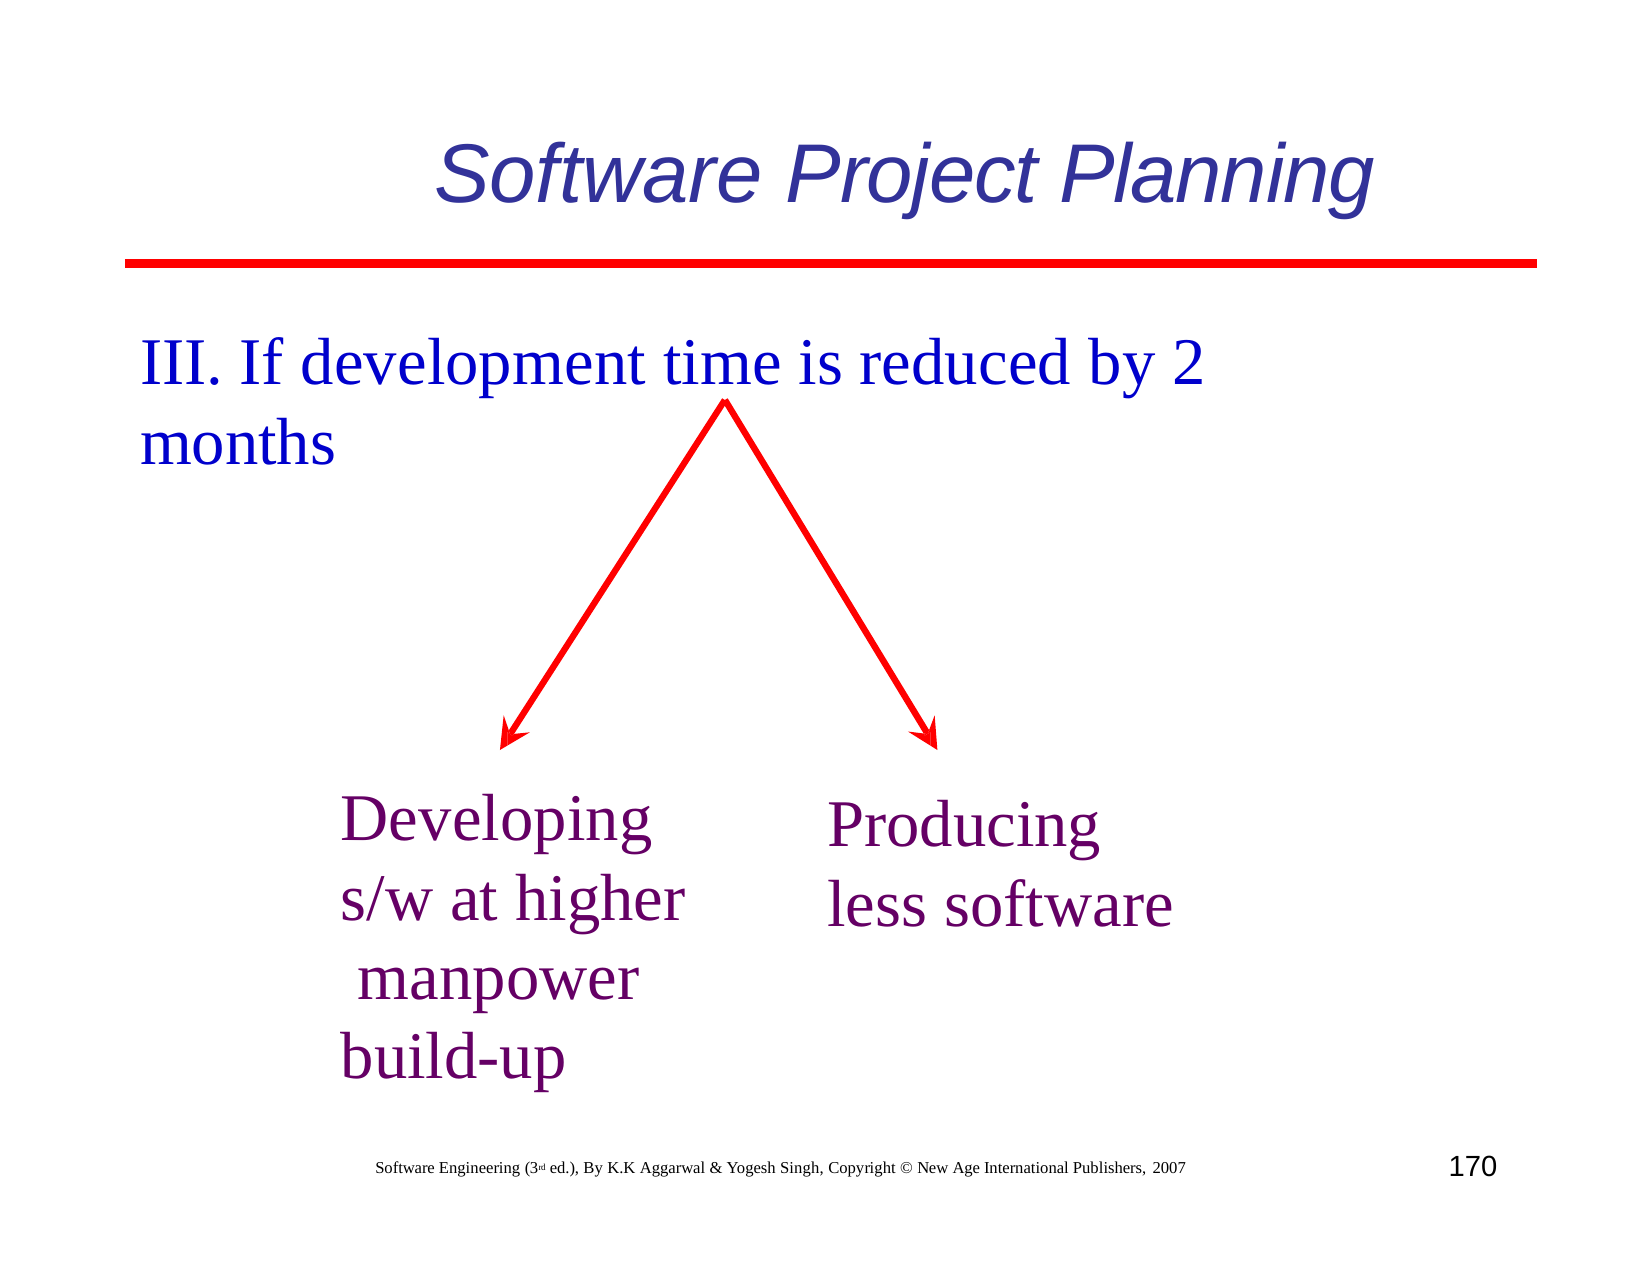

# Software Project Planning

III. If development time is reduced by 2 months

Developing  s/w at higher  manpower  build-up
Producing  less software
170
Software Engineering (3rd  ed.), By K.K Aggarwal & Yogesh Singh, Copyright © New Age International Publishers, 2007